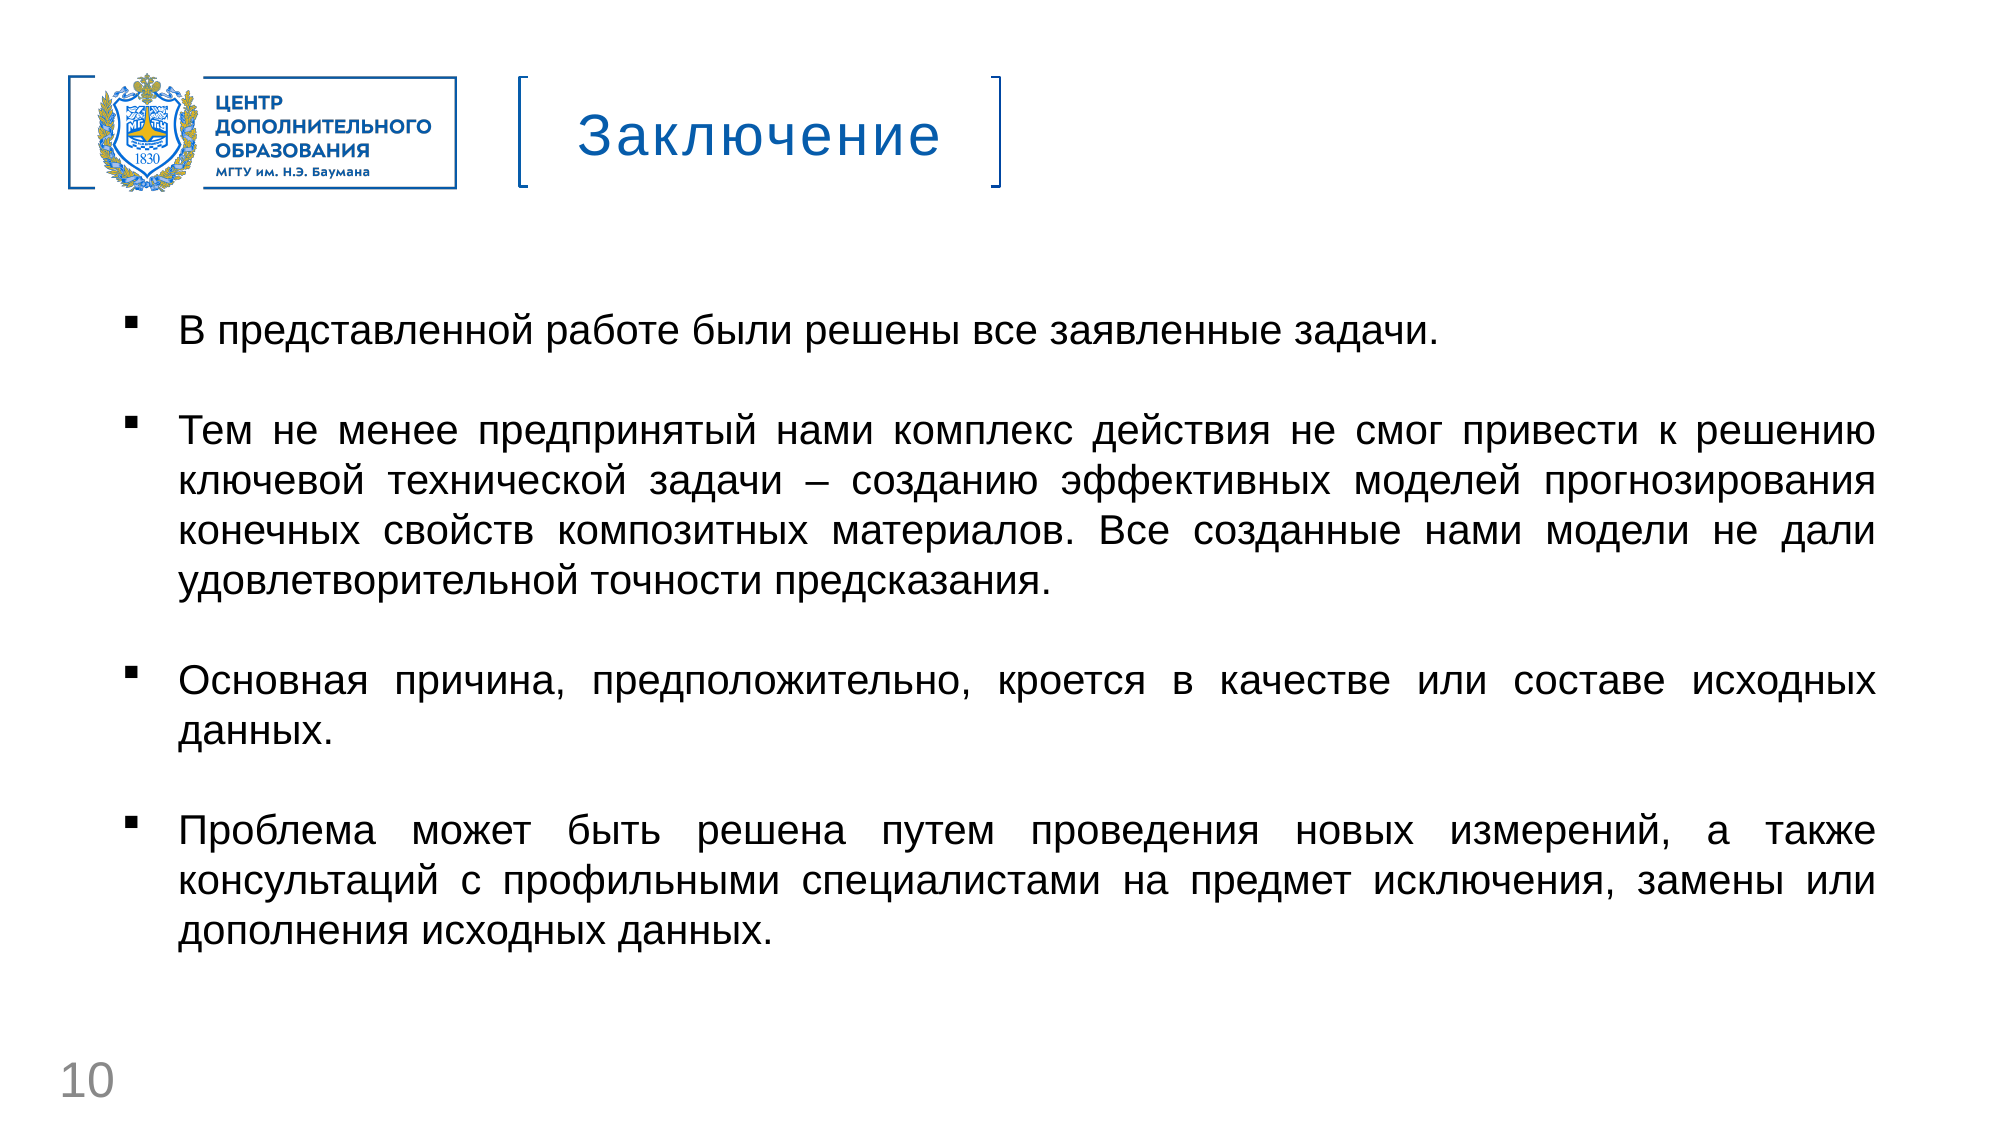

Заключение

В представленной работе были решены все заявленные задачи.

Тем не менее предпринятый нами комплекс действия не смог привести к решению ключевой технической задачи – созданию эффективных моделей прогнозирования конечных свойств композитных материалов. Все созданные нами модели не дали удовлетворительной точности предсказания.

Основная причина, предположительно, кроется в качестве или составе исходных данных.

Проблема может быть решена путем проведения новых измерений, а также консультаций с профильными специалистами на предмет исключения, замены или дополнения исходных данных.
10